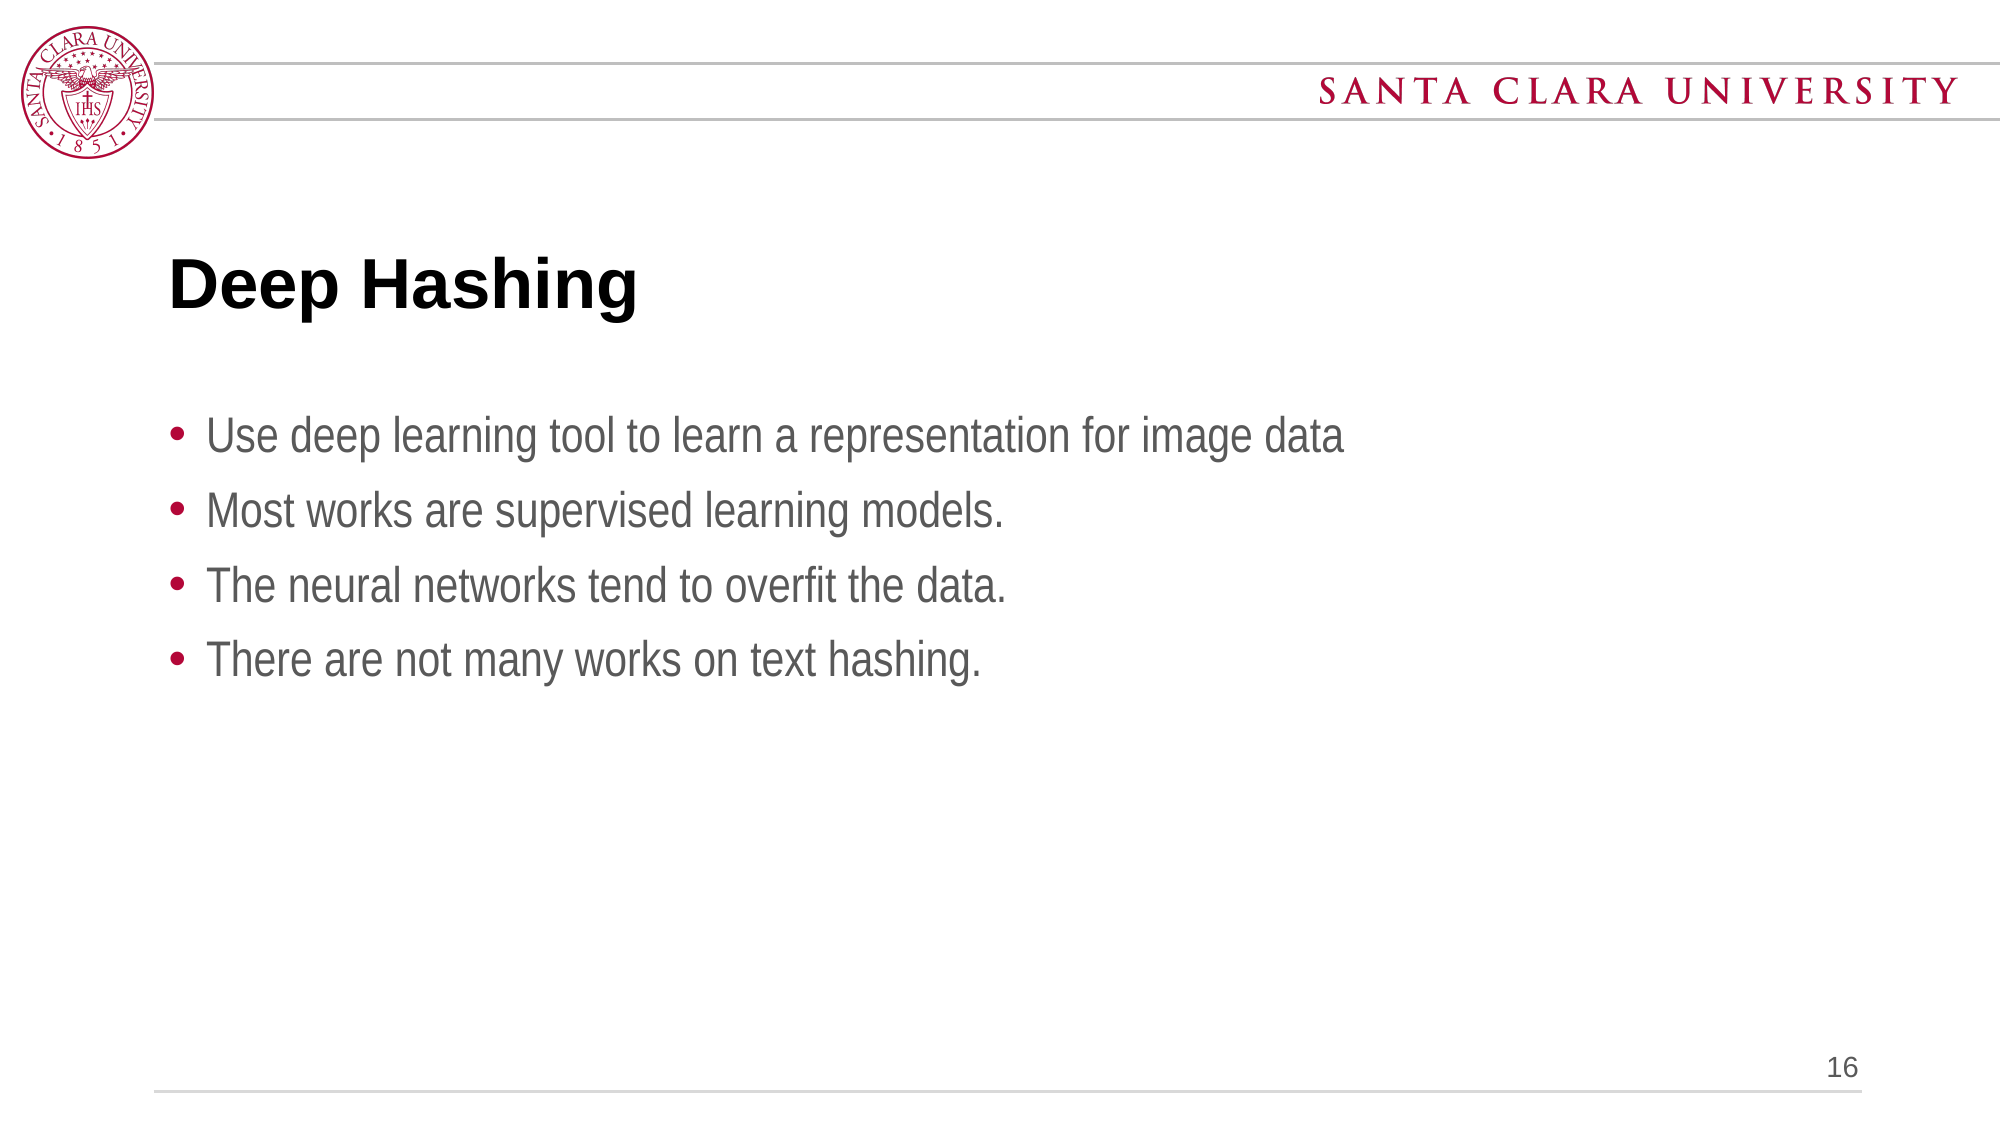

# Deep Hashing
Use deep learning tool to learn a representation for image data
Most works are supervised learning models.
The neural networks tend to overfit the data.
There are not many works on text hashing.
16